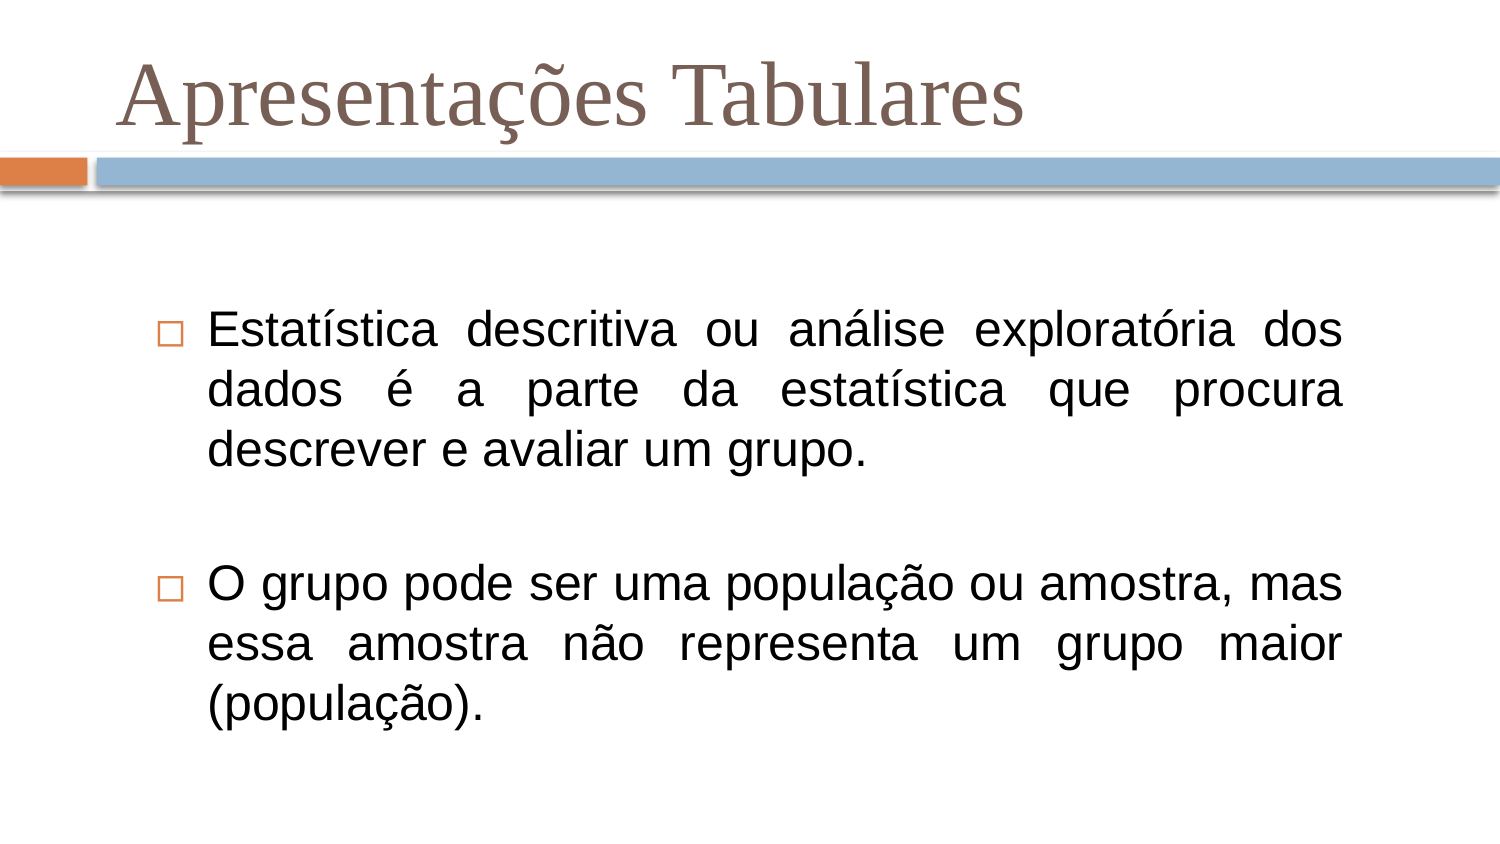

Apresentações Tabulares
Estatística descritiva ou análise exploratória dos dados é a parte da estatística que procura descrever e avaliar um grupo.

O grupo pode ser uma população ou amostra, mas essa amostra não representa um grupo maior (população).